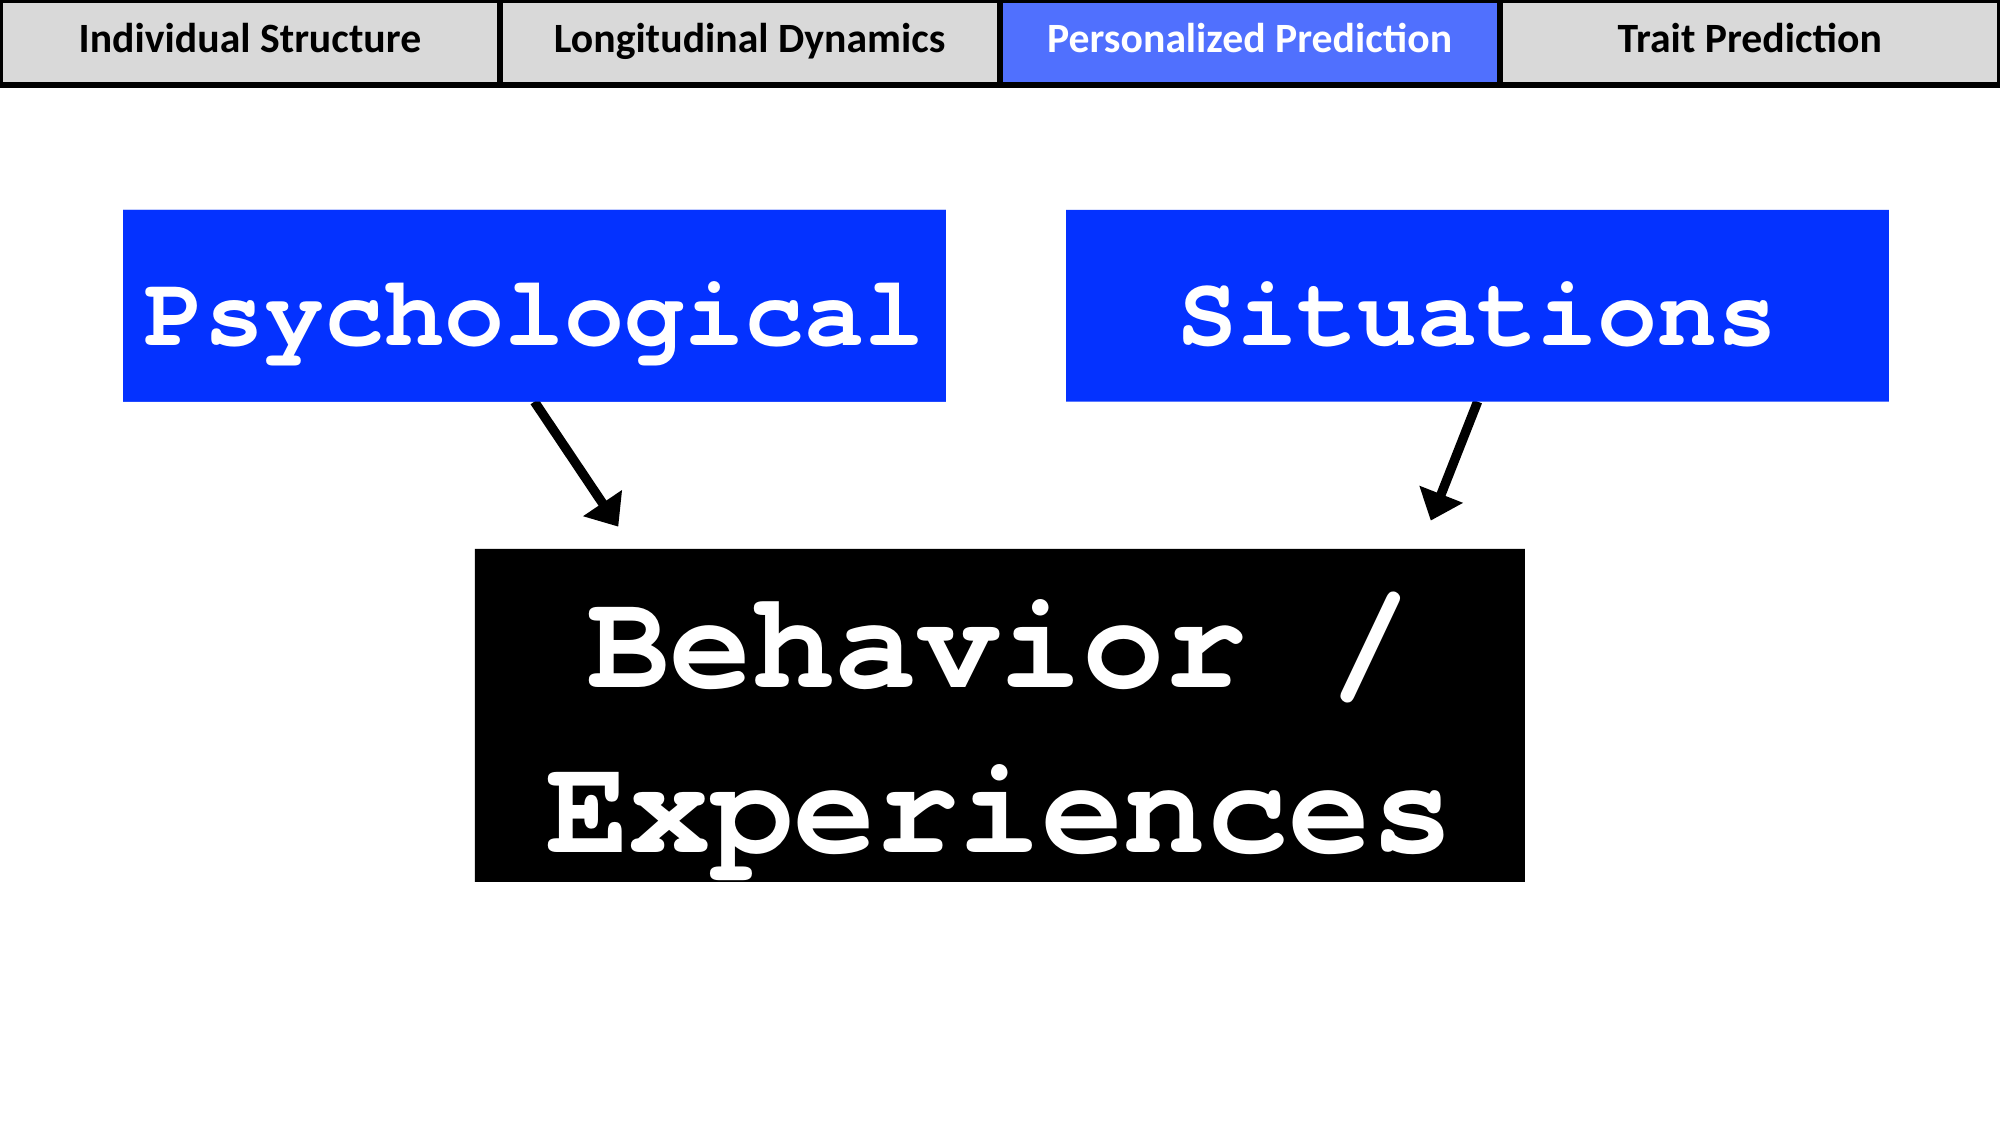

| Individual Structure | Longitudinal Dynamics | Personalized Prediction | Trait Prediction |
| --- | --- | --- | --- |
Persons
Psychological
Situations
Behavior /
Experiences